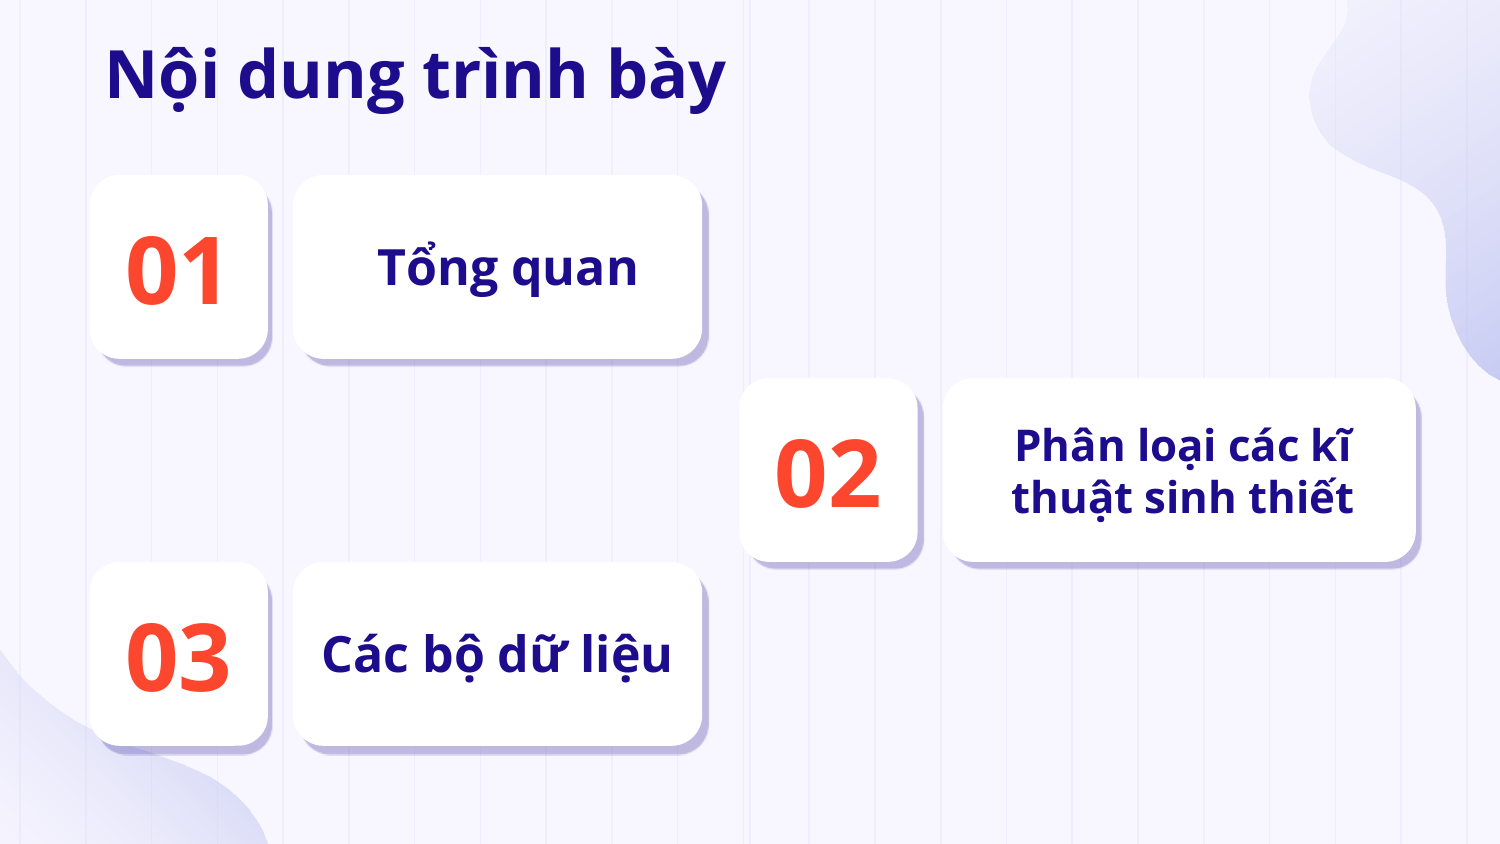

Nội dung trình bày

# 01
Tổng quan

Phân loại các kĩ thuật sinh thiết
02

03
Các bộ dữ liệu